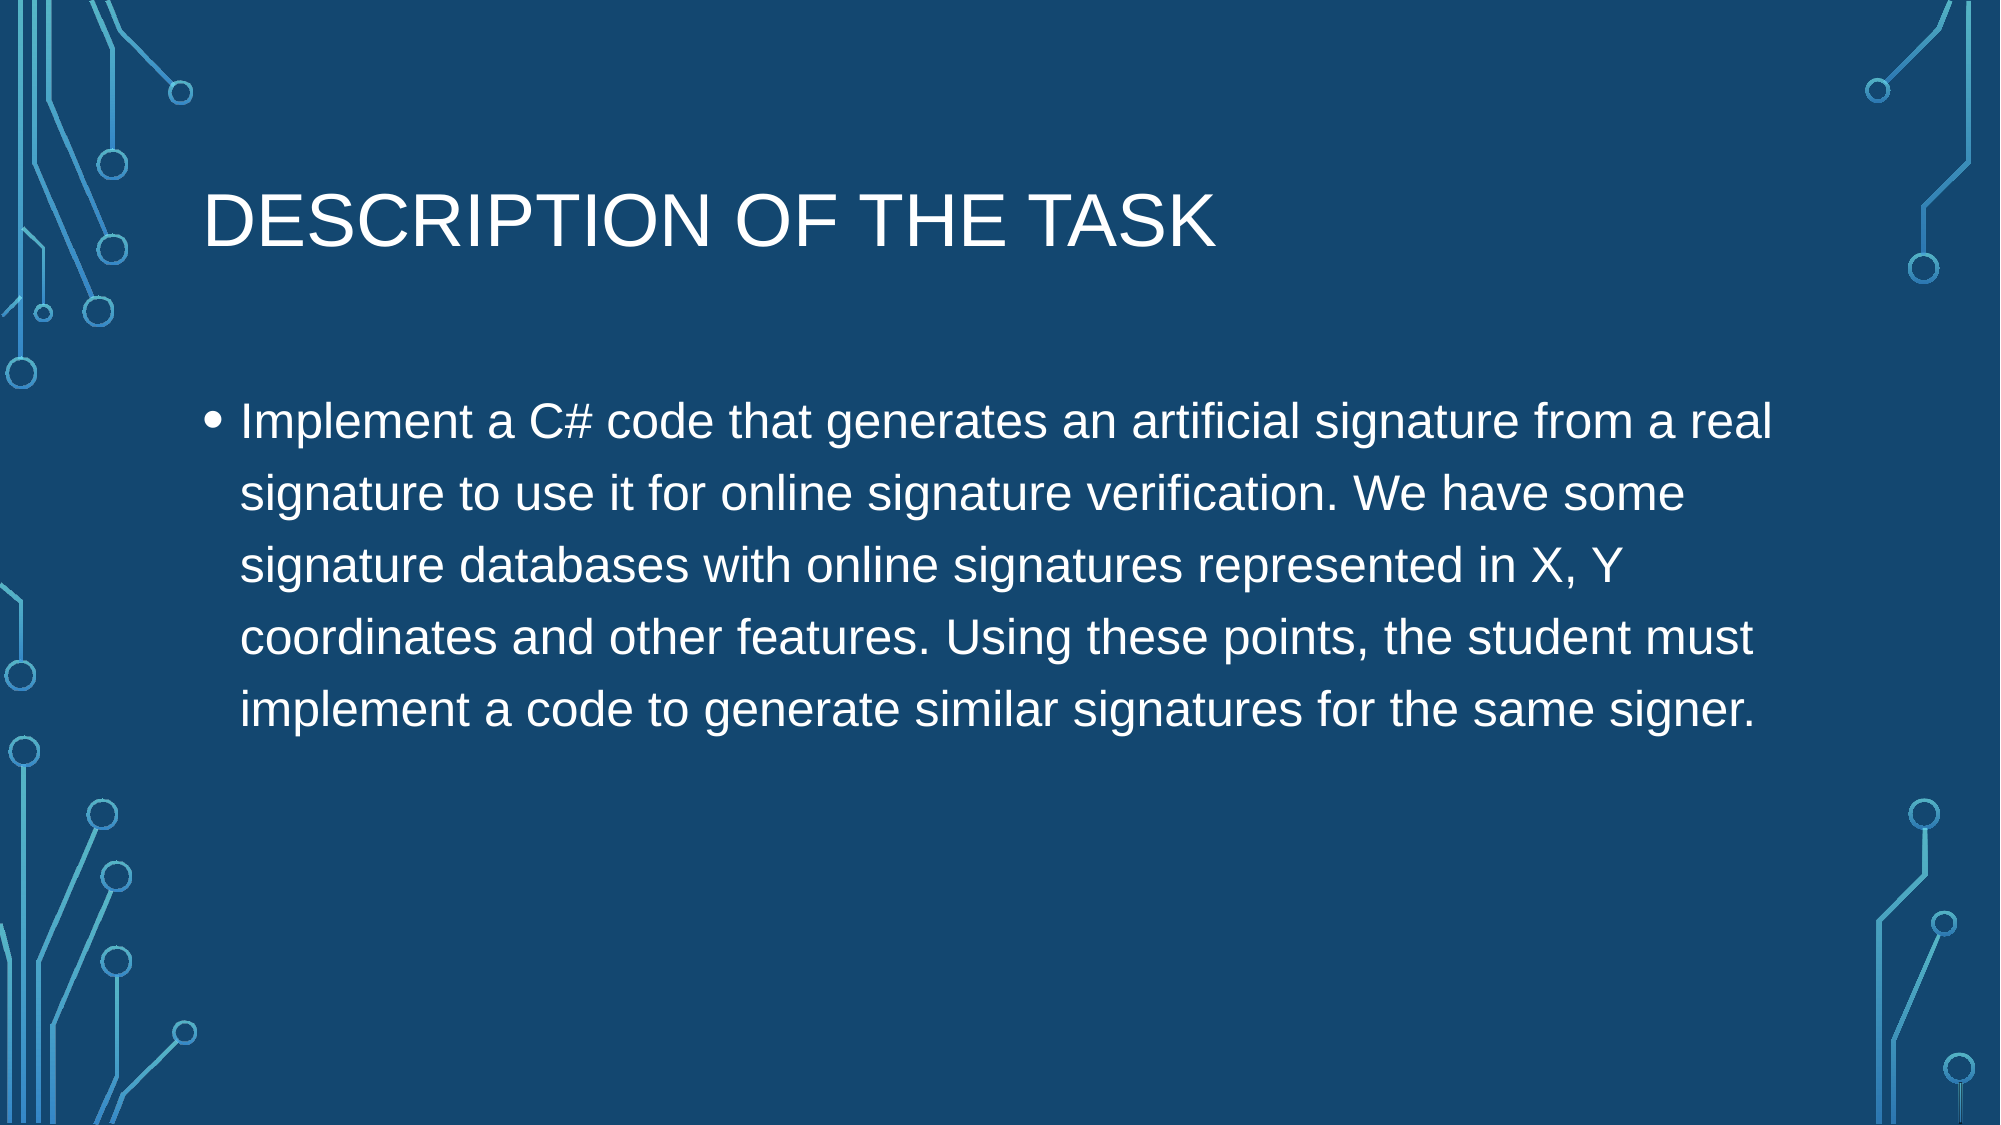

# Description of the Task
Implement a C# code that generates an artificial signature from a real signature to use it for online signature verification. We have some signature databases with online signatures represented in X, Y coordinates and other features. Using these points, the student must implement a code to generate similar signatures for the same signer.